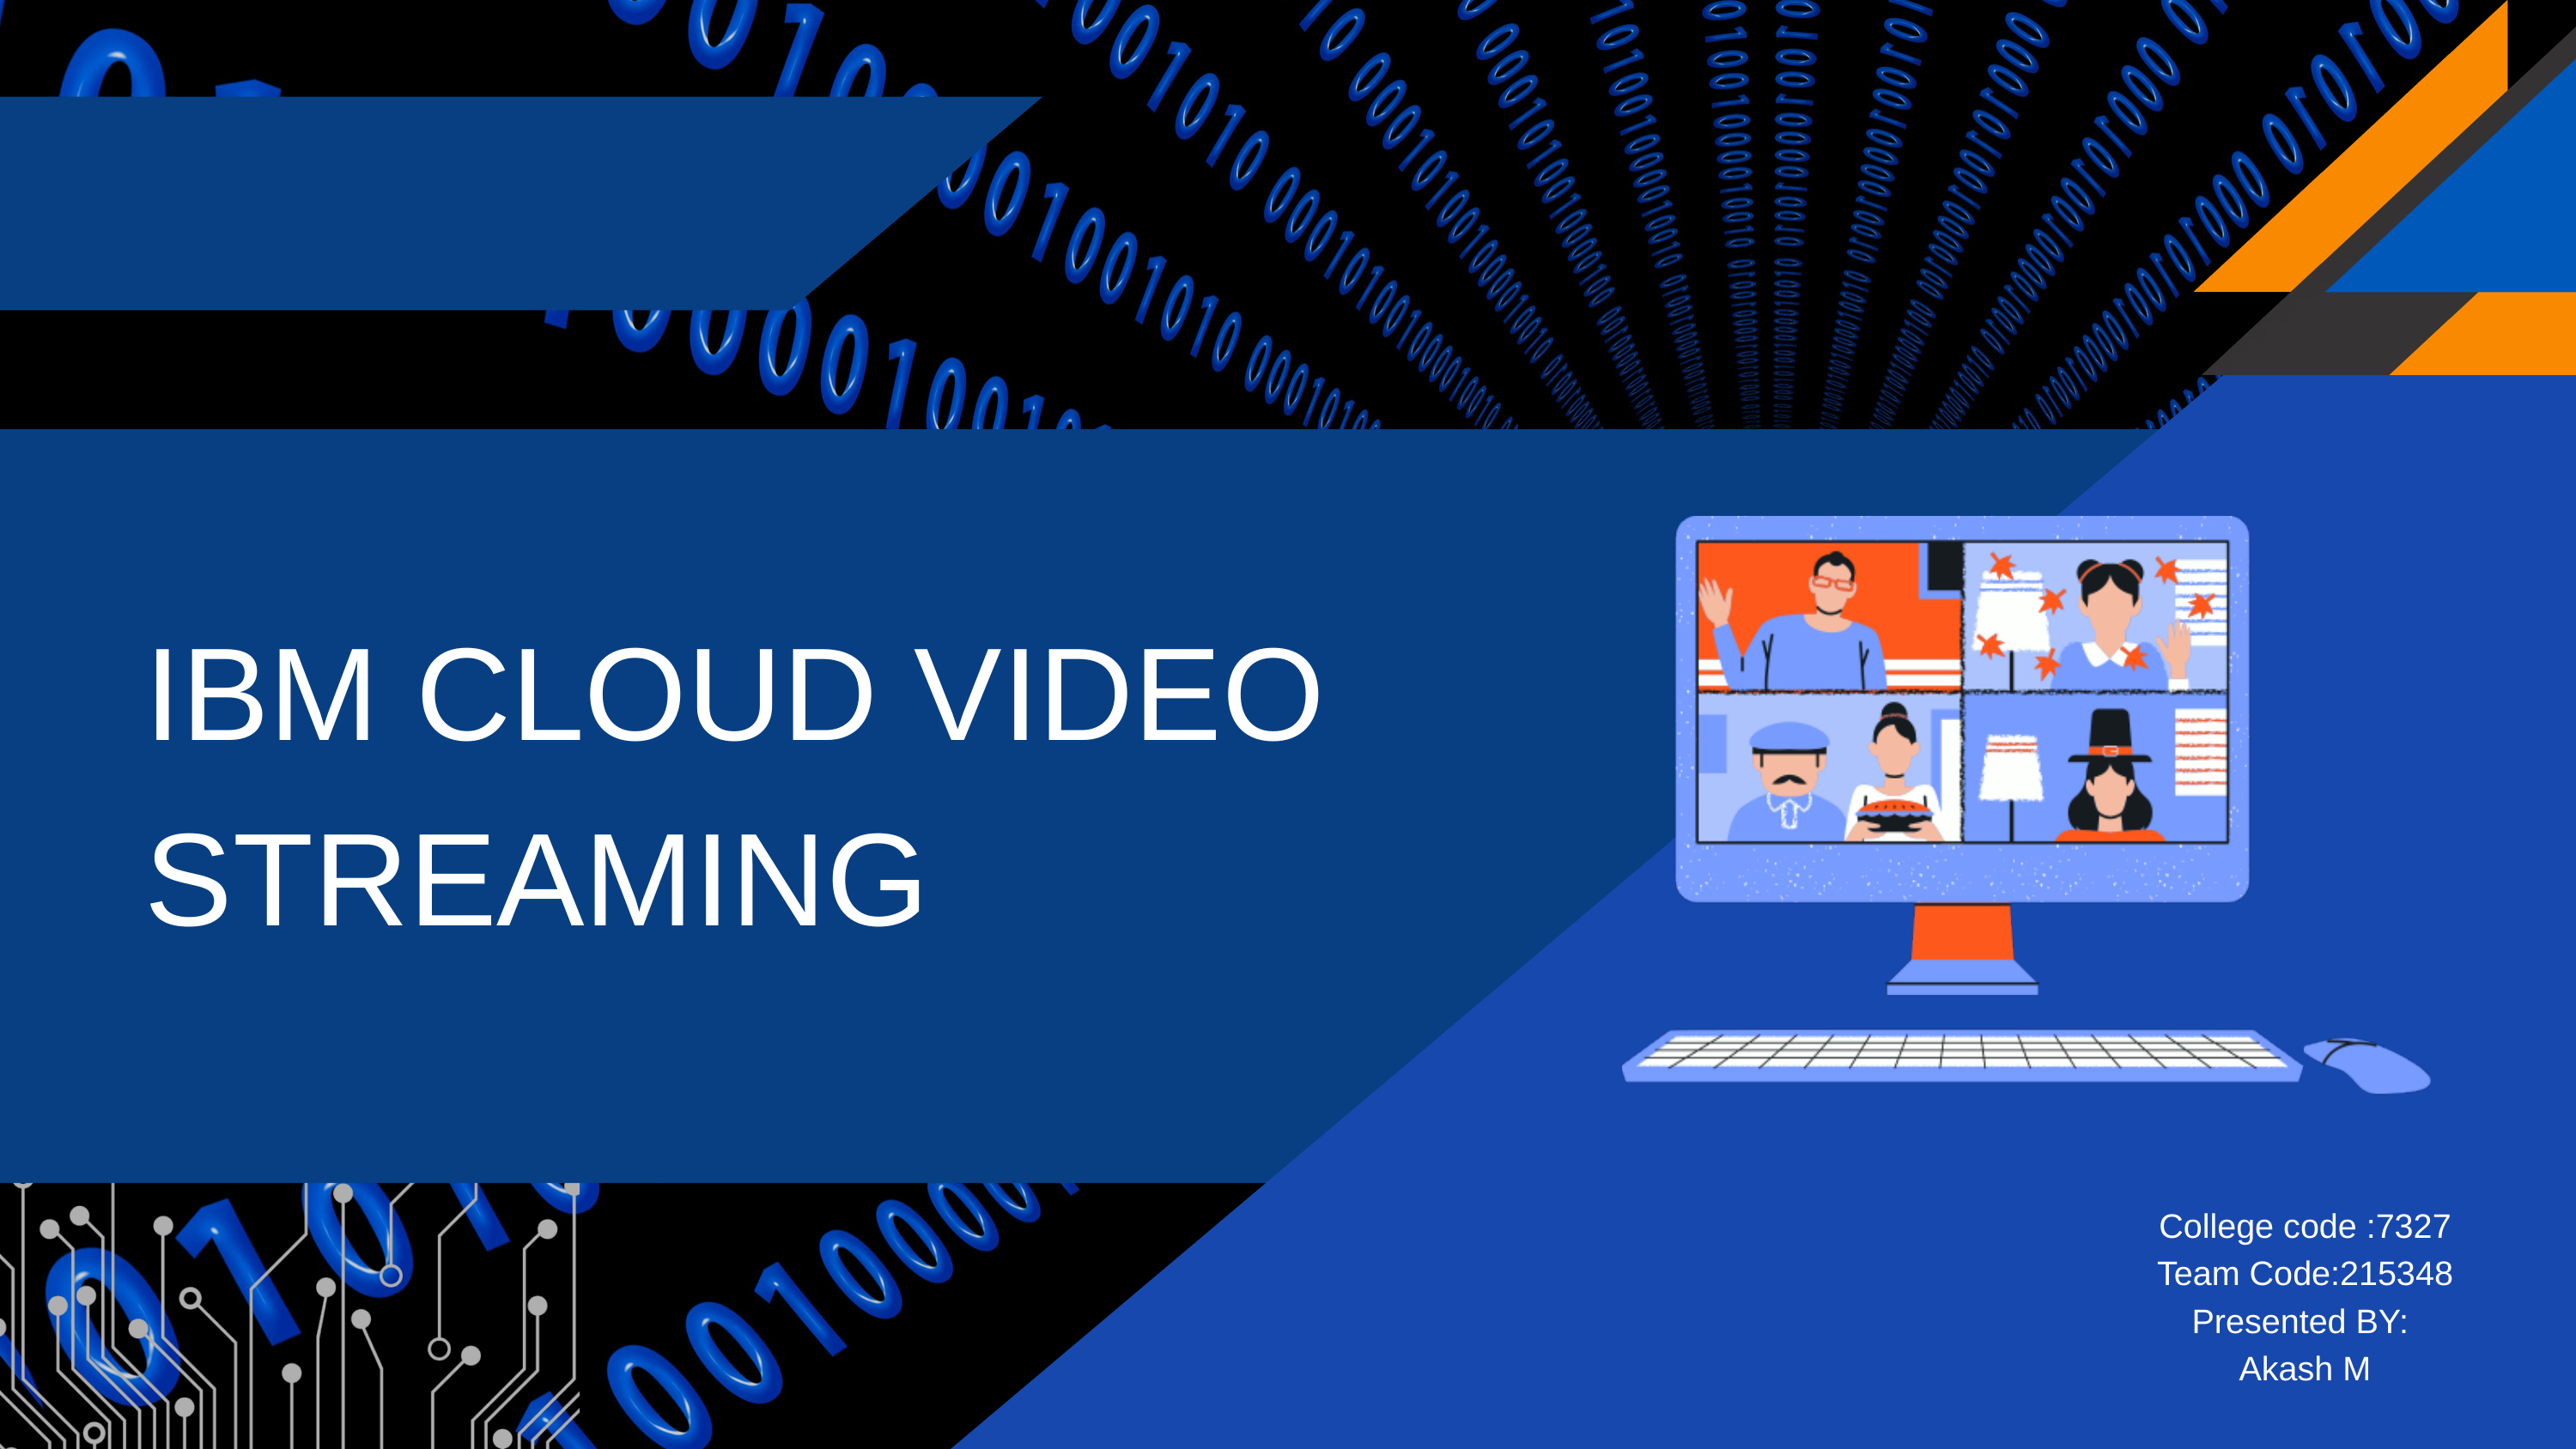

IBM CLOUD VIDEO STREAMING

College code :7327
Team Code:215348
Presented BY:
Akash M